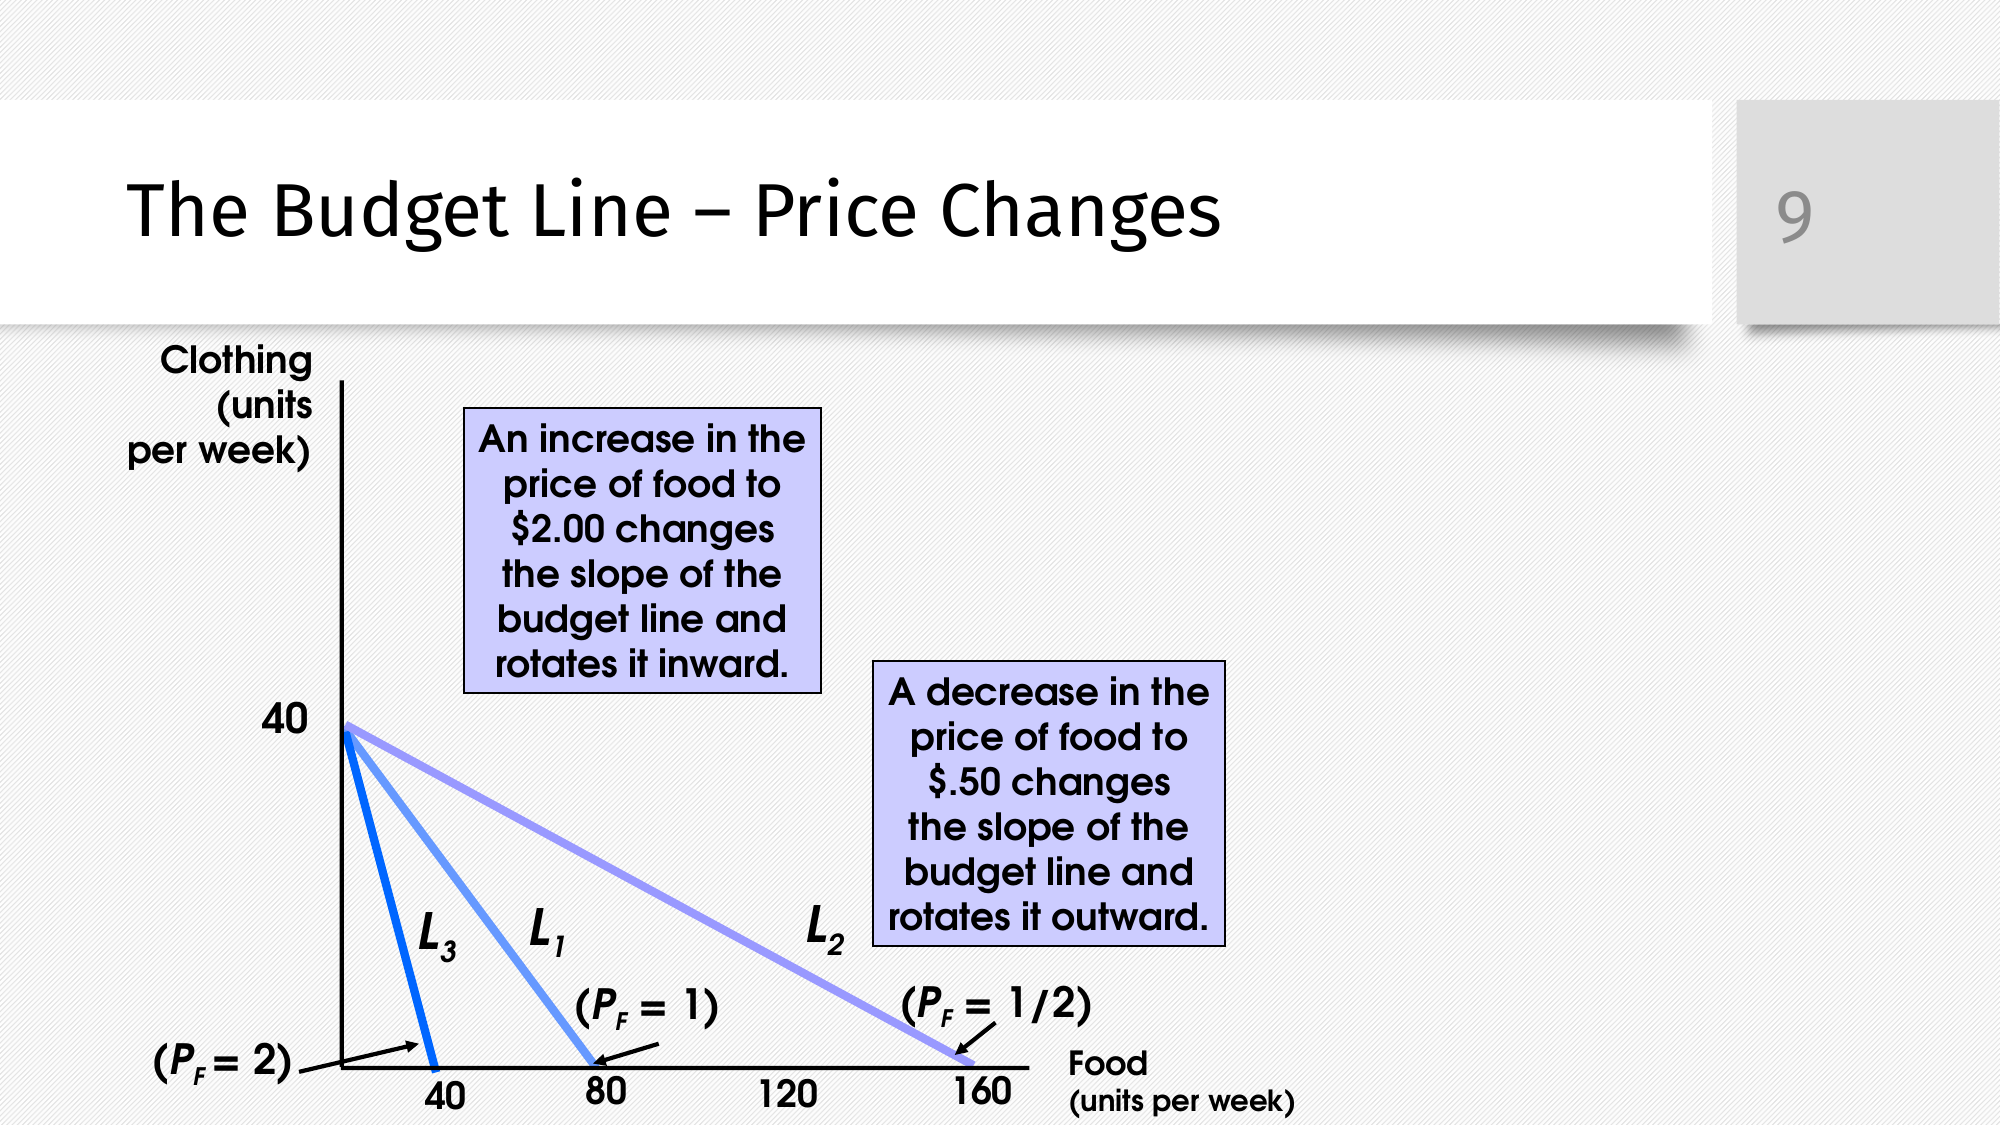

9
# The Budget Line – Price Changes
Clothing
(units
per week)

40
Food
(units per week)
80
160
120

40
An increase in the
price of food to
$2.00 changes
the slope of the
budget line and
rotates it inward.
A decrease in the
price of food to
$.50 changes
the slope of the
budget line and
rotates it outward.

L2
(PF = 1/2)

L1
(PF = 1)

L3
(PF = 2)